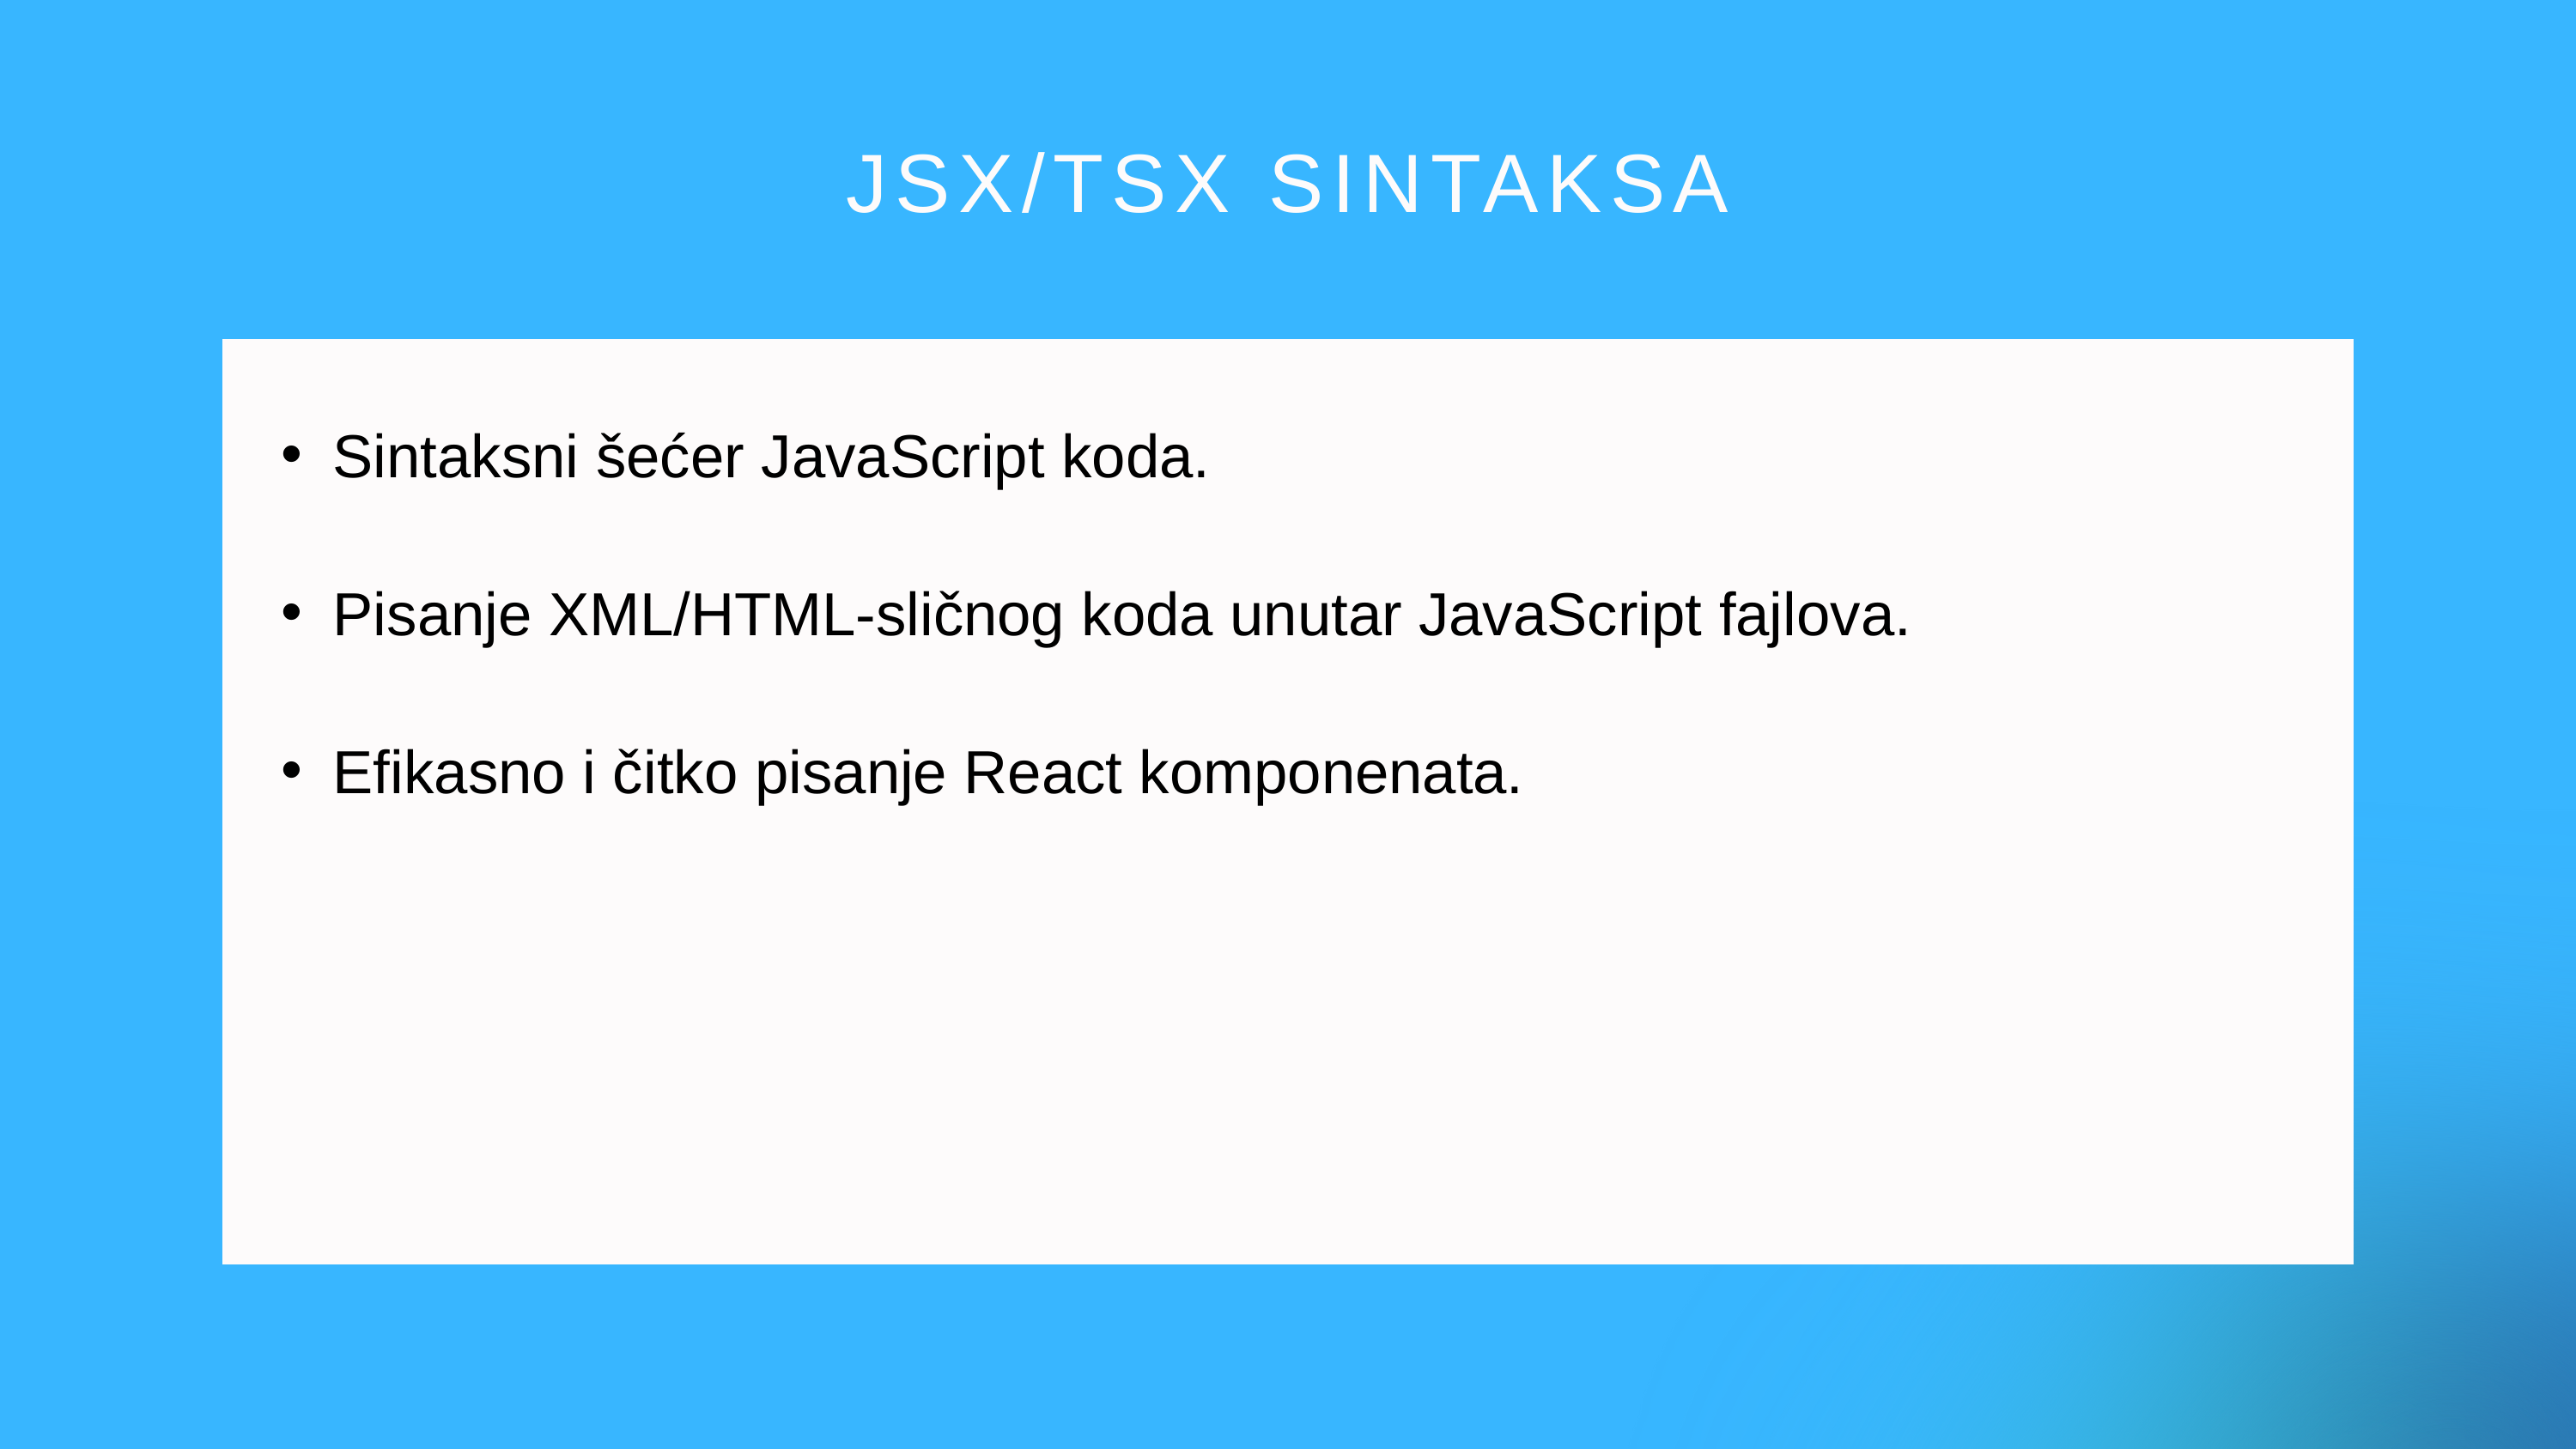

JSX/TSX SINTAKSA

Sintaksni šećer JavaScript koda.

Pisanje XML/HTML-sličnog koda unutar JavaScript fajlova.

Efikasno i čitko pisanje React komponenata.